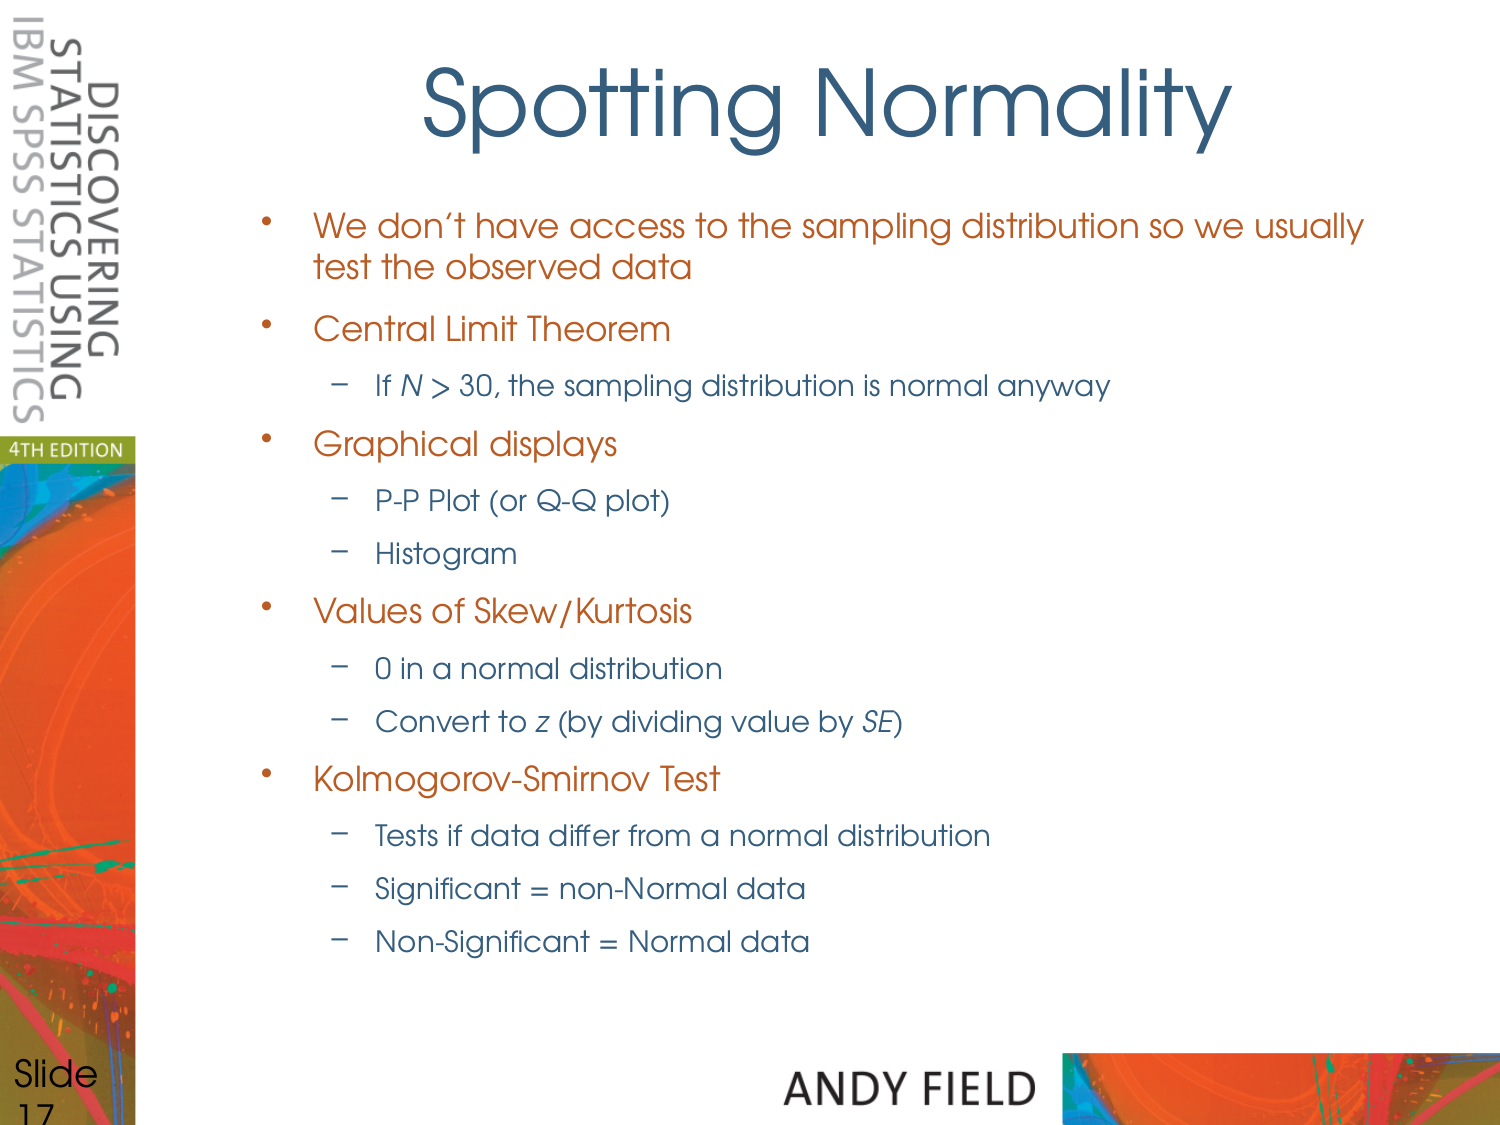

# Spotting Normality
We don’t have access to the sampling distribution so we usually test the observed data
Central Limit Theorem
If N > 30, the sampling distribution is normal anyway
Graphical displays
P-P Plot (or Q-Q plot)
Histogram
Values of Skew/Kurtosis
0 in a normal distribution
Convert to z (by dividing value by SE)
Kolmogorov-Smirnov Test
Tests if data differ from a normal distribution
Significant = non-Normal data
Non-Significant = Normal data
Slide 17